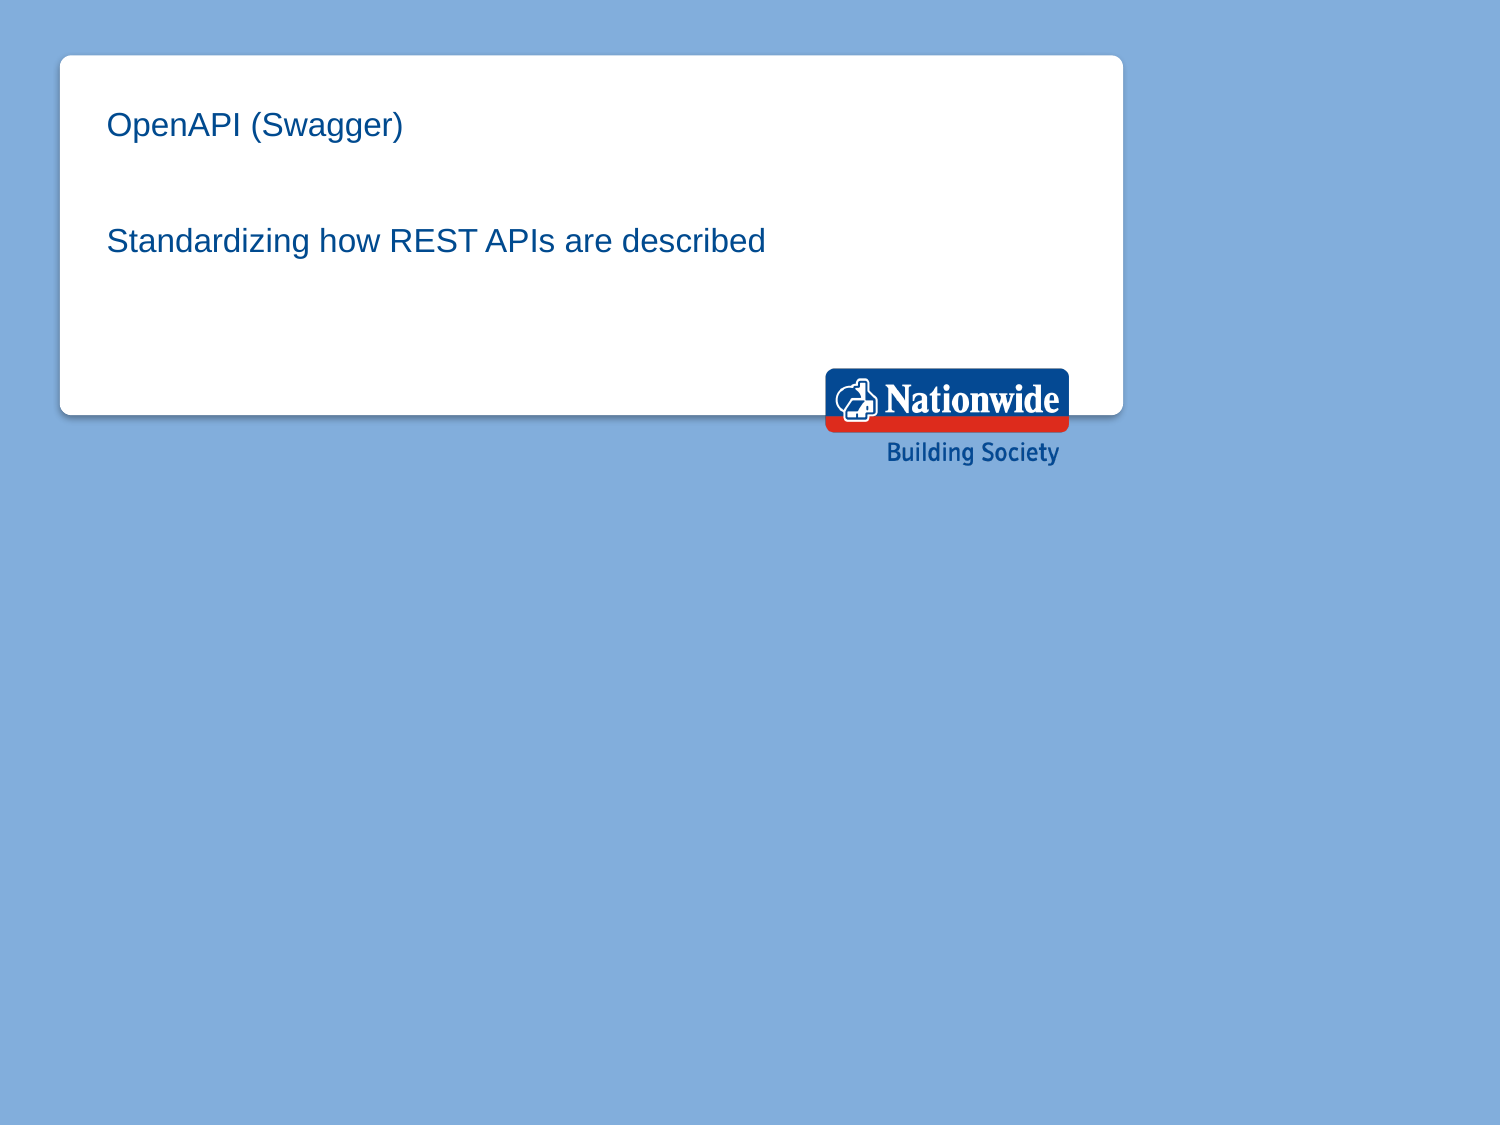

OpenAPI (Swagger)
Standardizing how REST APIs are described